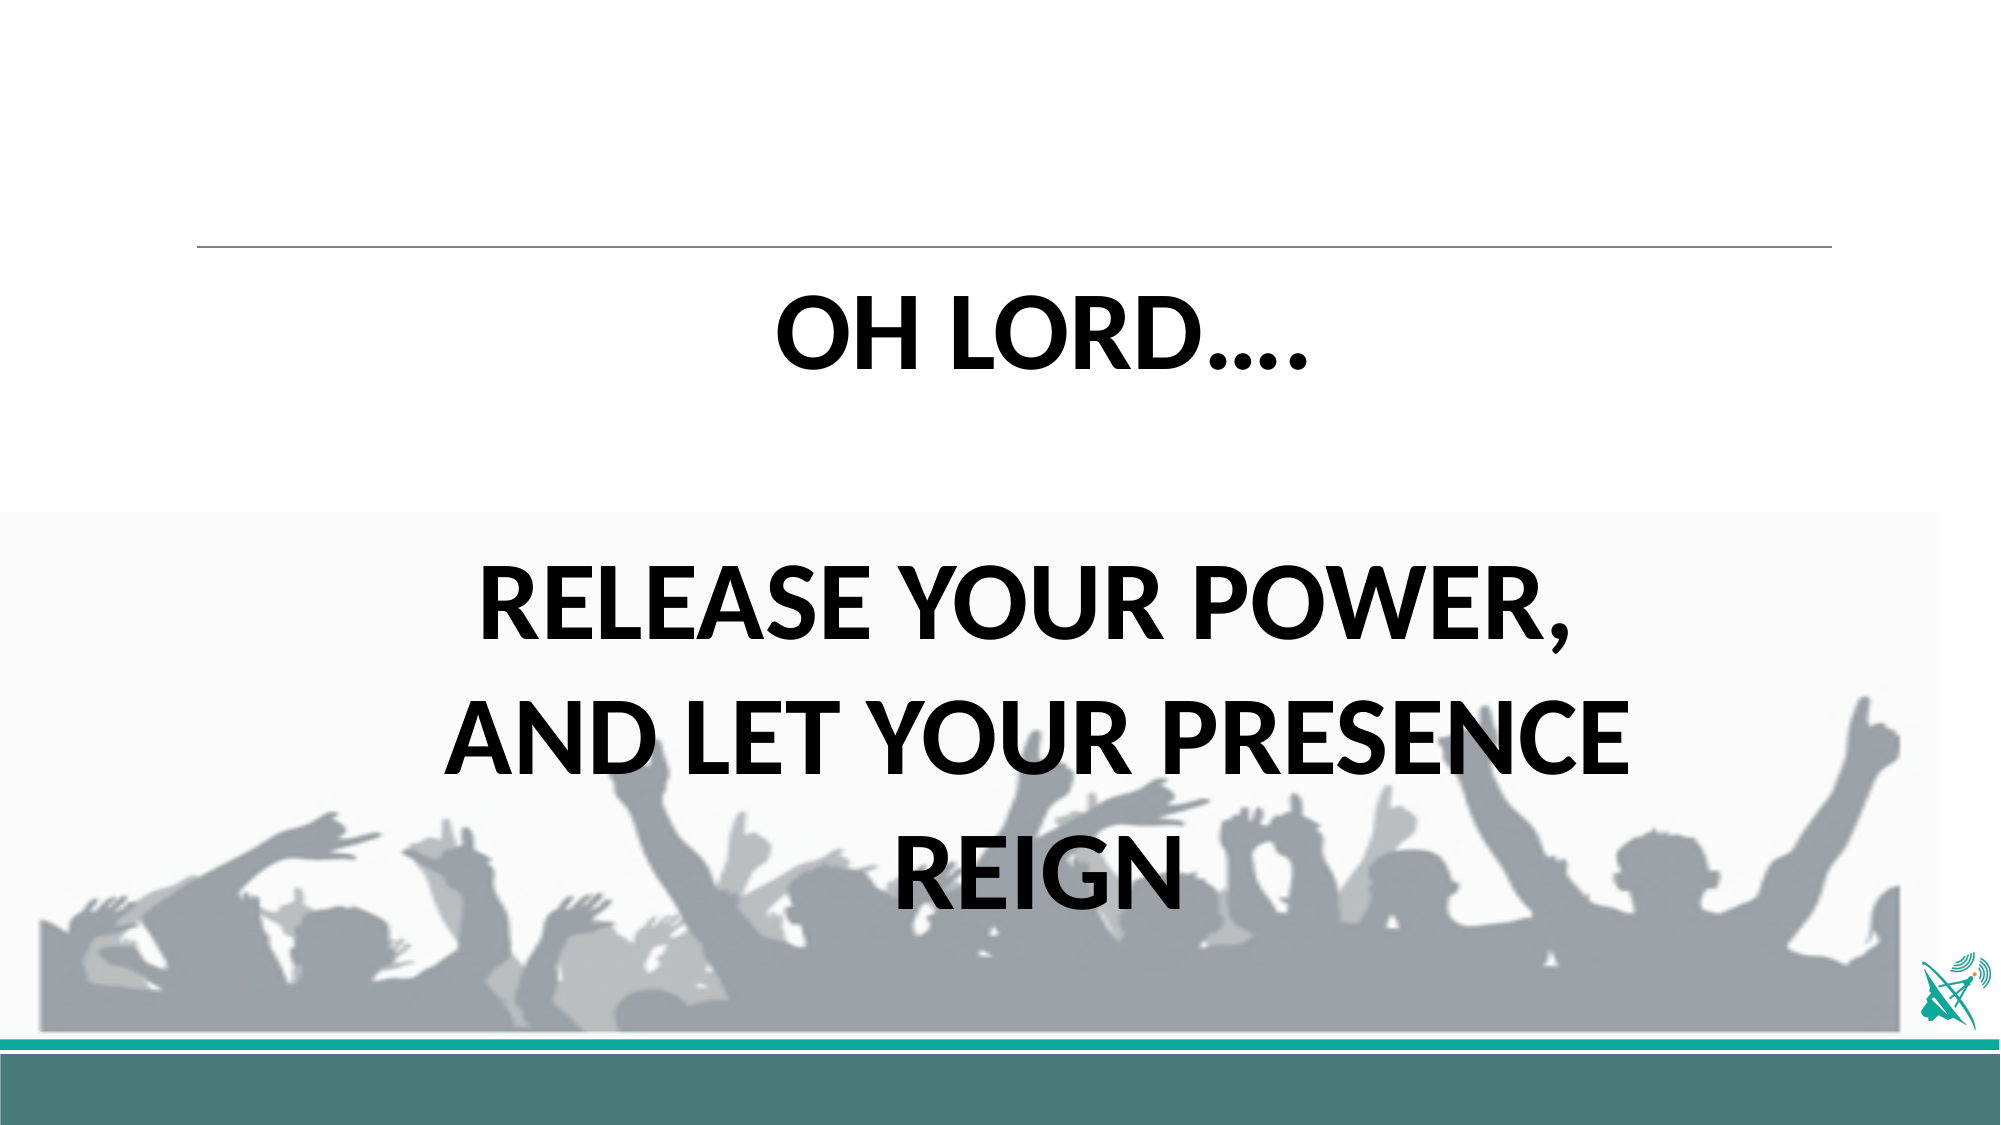

OH LORD….
RELEASE YOUR POWER, 
AND LET YOUR PRESENCE REIGN